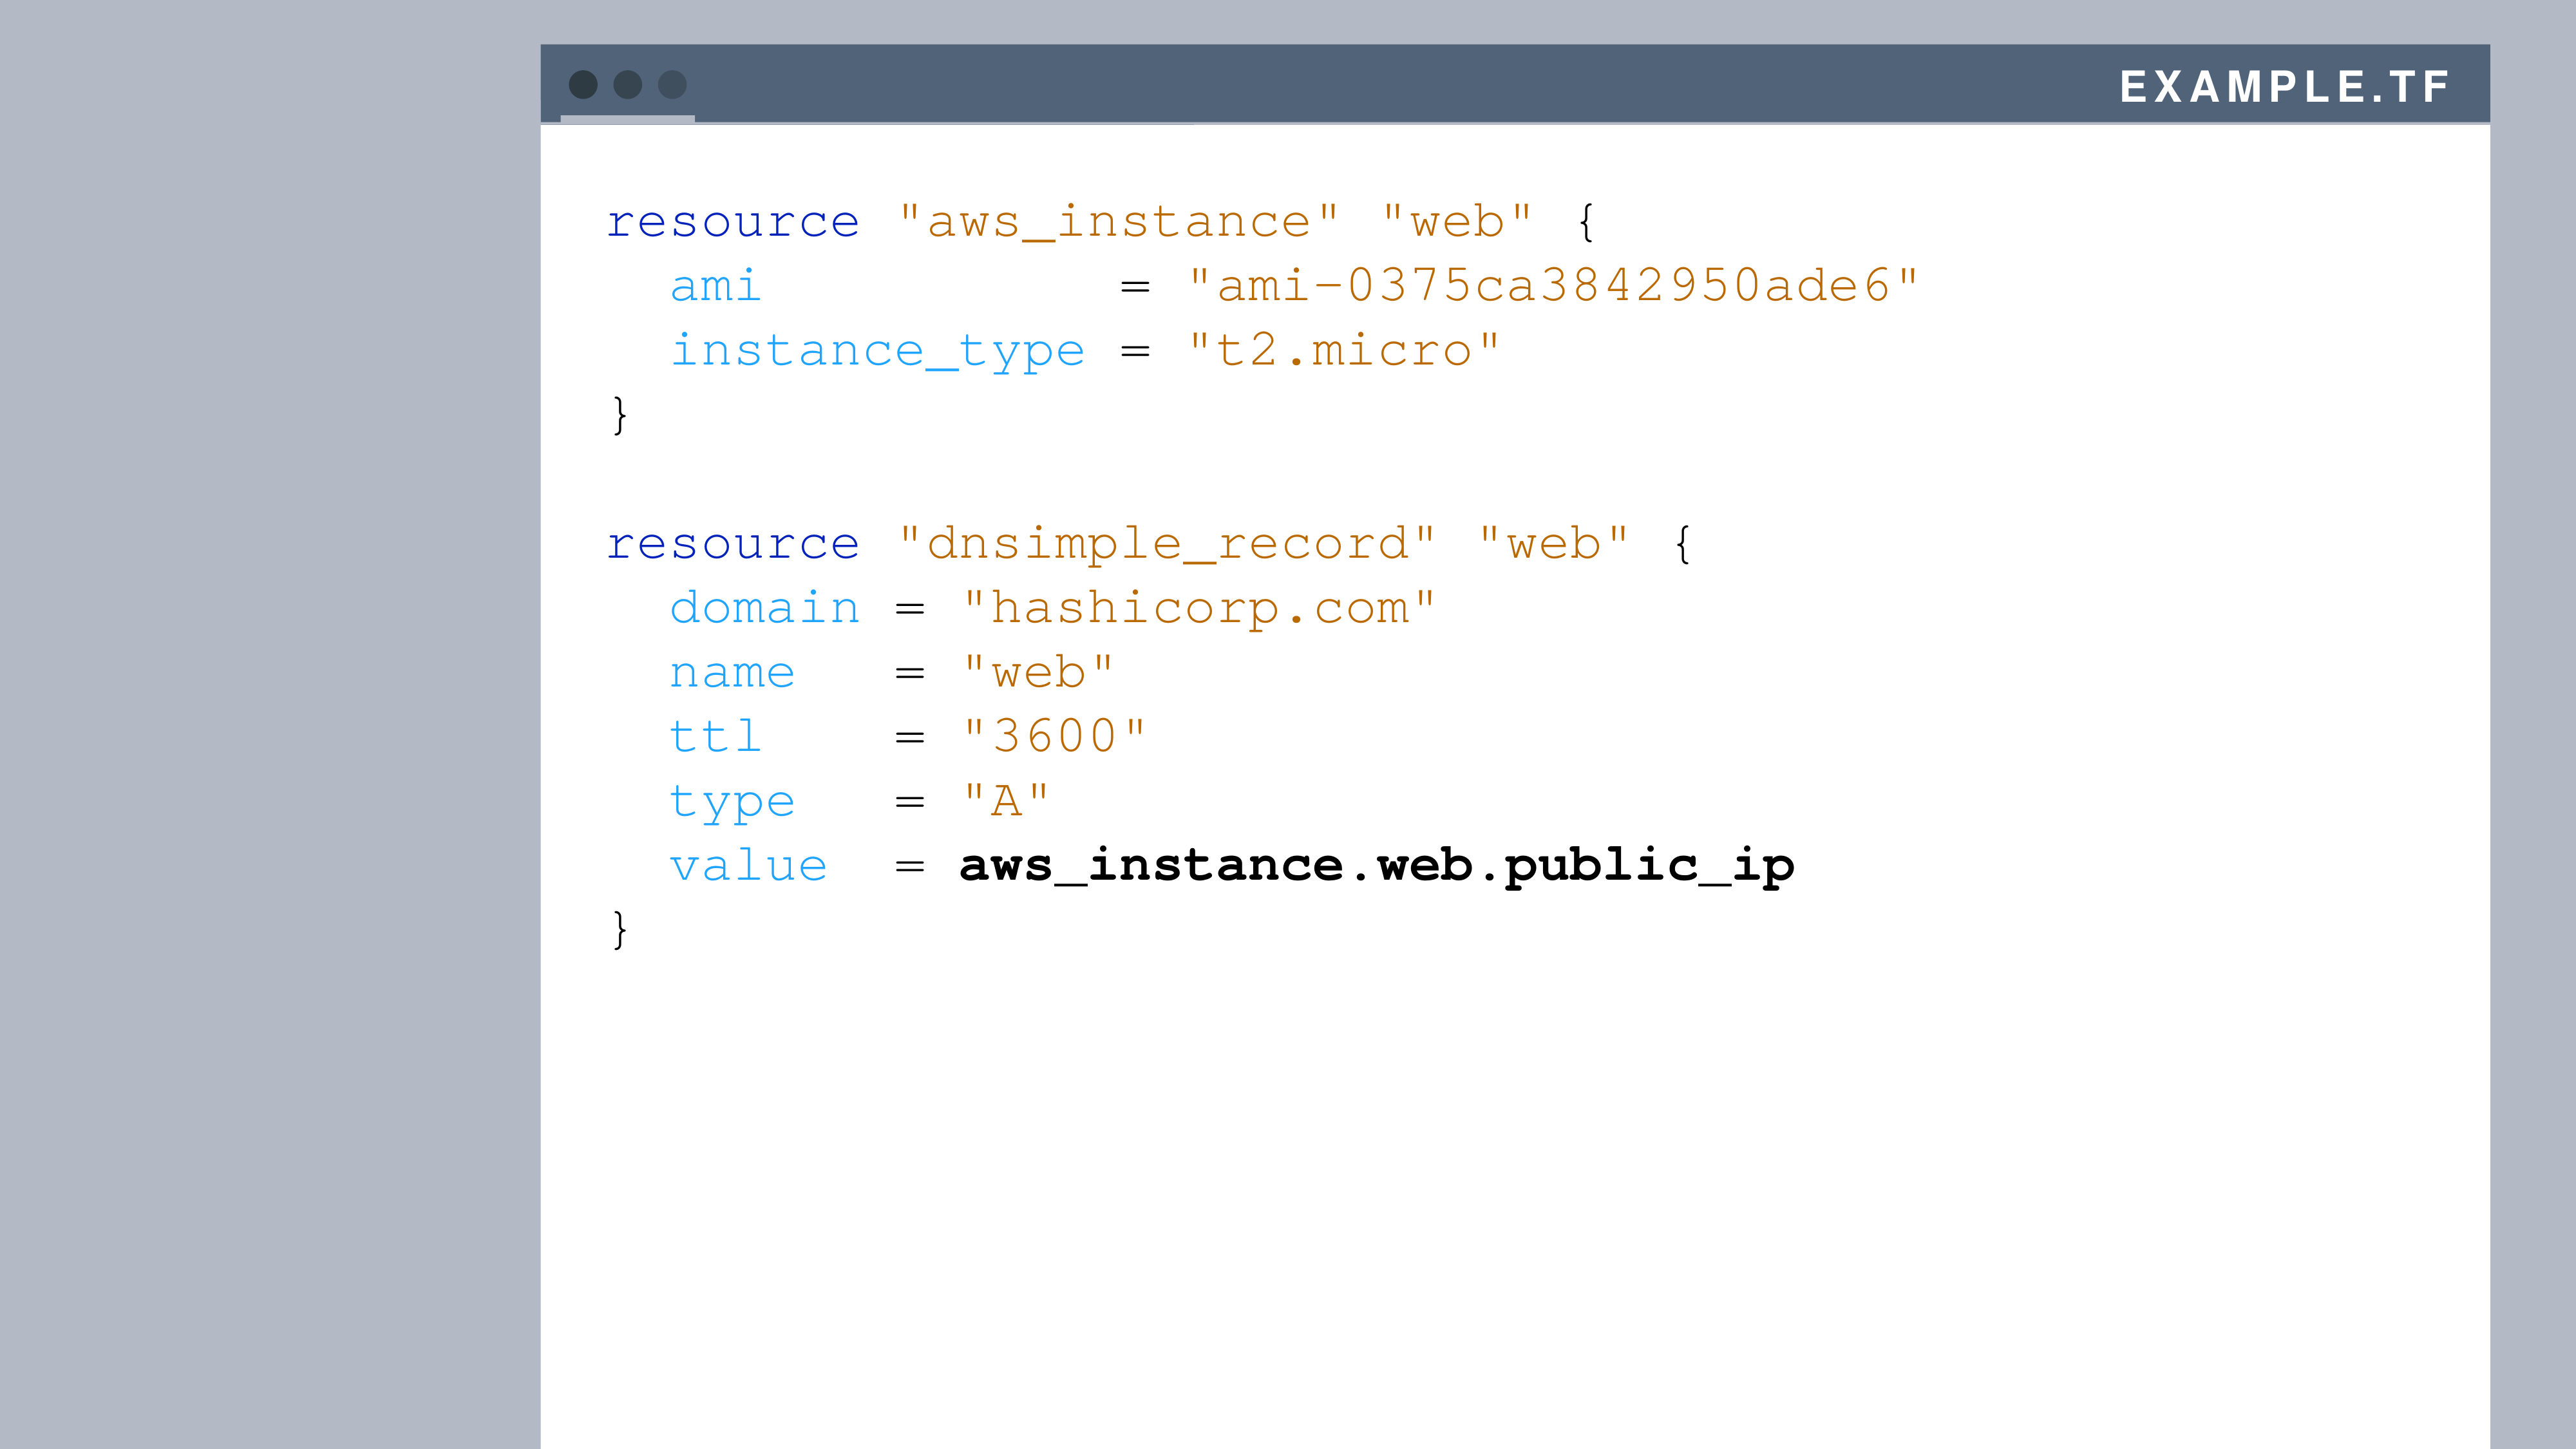

example.tf
resource "aws_instance" "web" {
  ami           = "ami-0375ca3842950ade6"
  instance_type = "t2.micro"
}

resource "dnsimple_record" "web" {
  domain = "hashicorp.com"
  name   = "web"
  ttl    = "3600"
  type   = "A"
  value  = aws_instance.web.public_ip
}
208